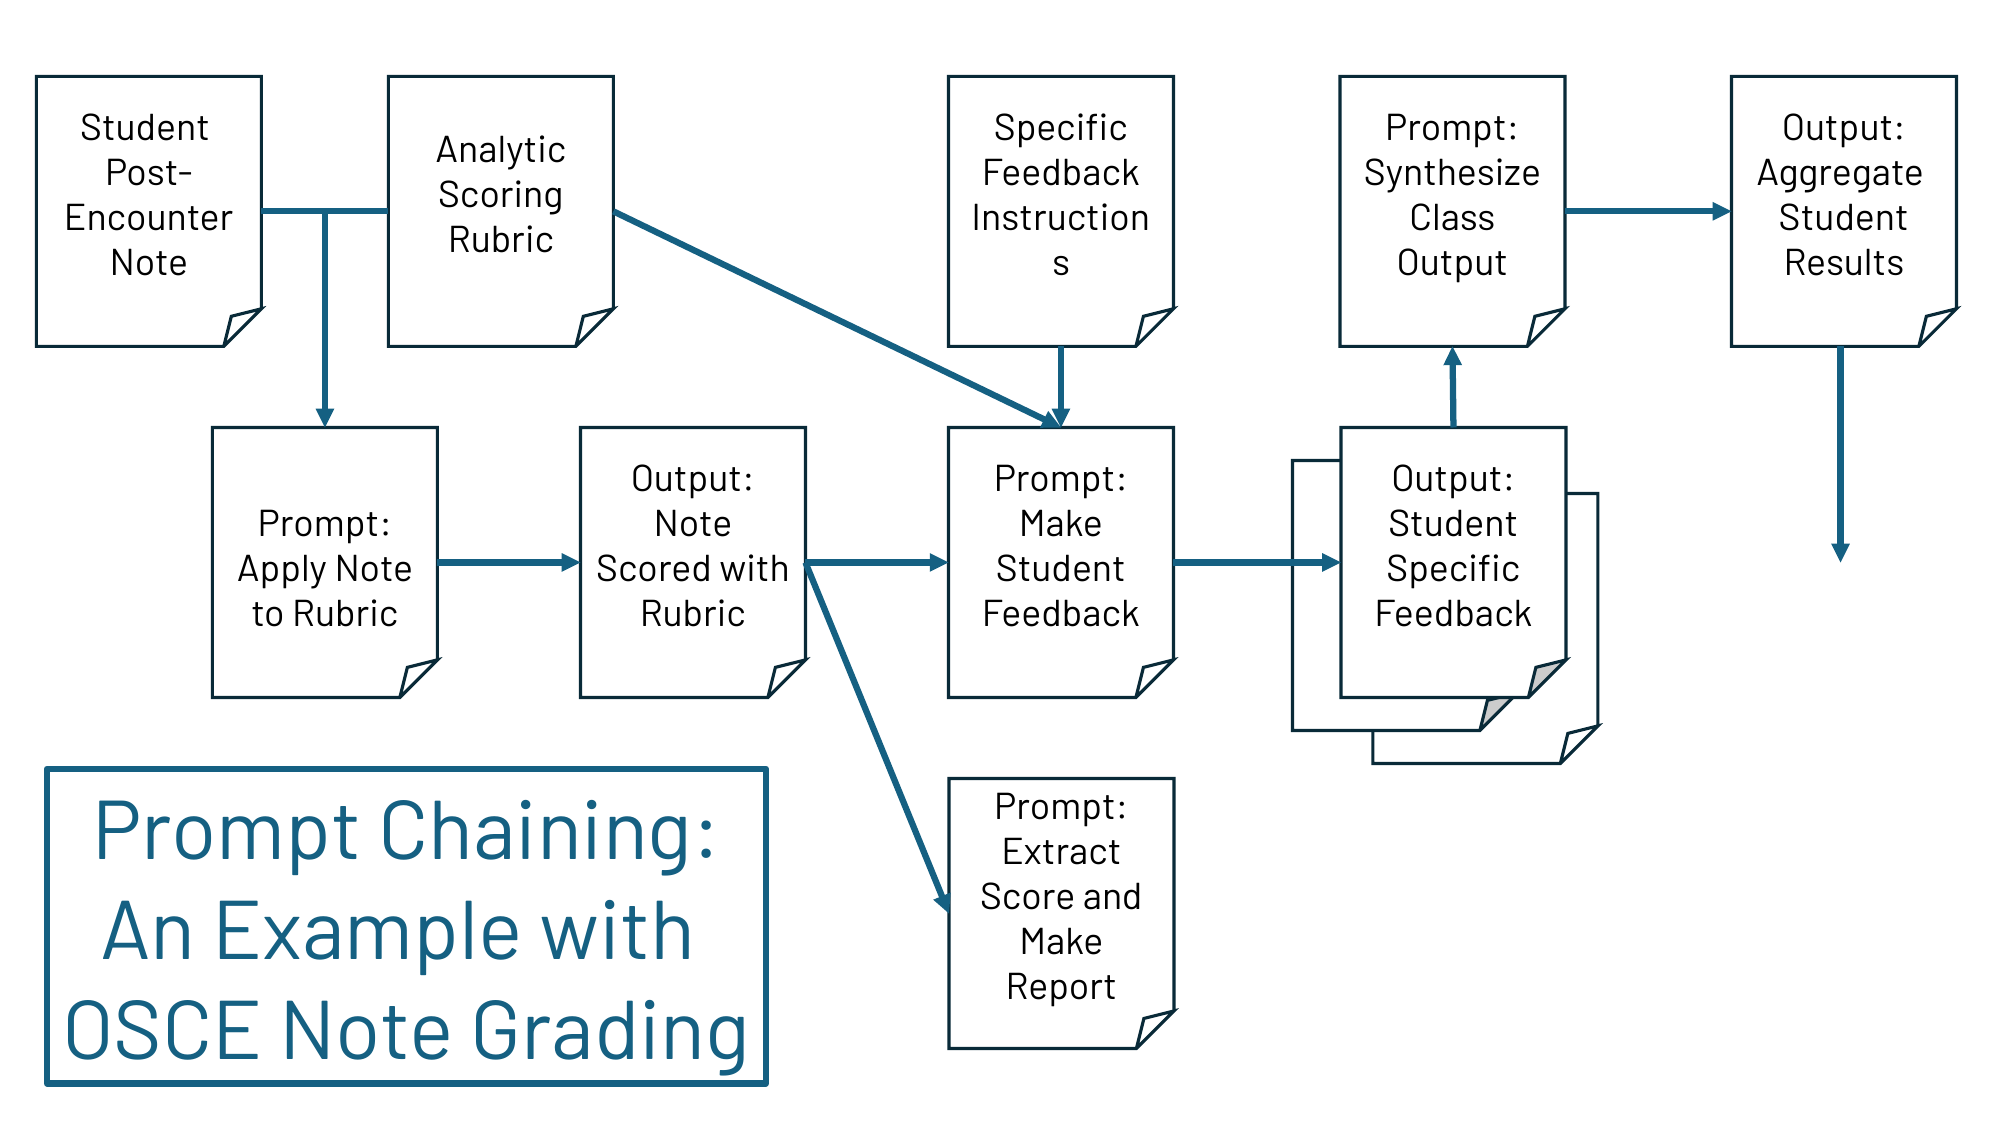

Student
Post-Encounter Note
Analytic
Scoring Rubric
Specific Feedback Instructions
Prompt: Synthesize Class Output
Output:
Aggregate
Student Results

Prompt:
Apply Note to Rubric
Output:
Note Scored with Rubric
Prompt:
Make Student Feedback
Output: Student Specific Feedback

Prompt Chaining:
An Example with
OSCE Note Grading
Prompt: Extract Score and Make Report